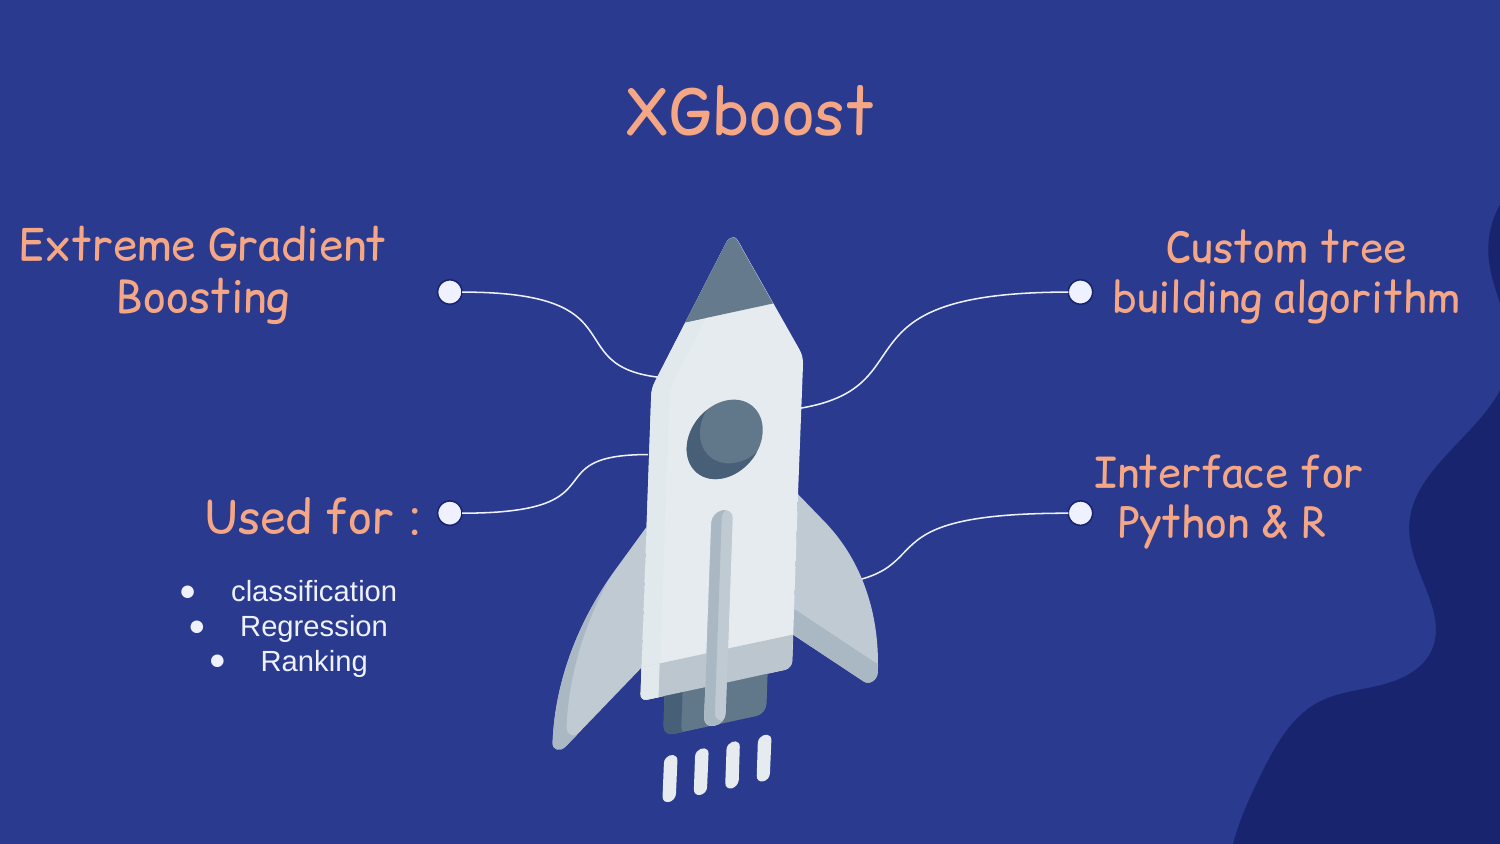

# XGboost

Extreme Gradient Boosting
Custom tree building algorithm

Used for :
Interface for Python & R

classification
Regression
Ranking